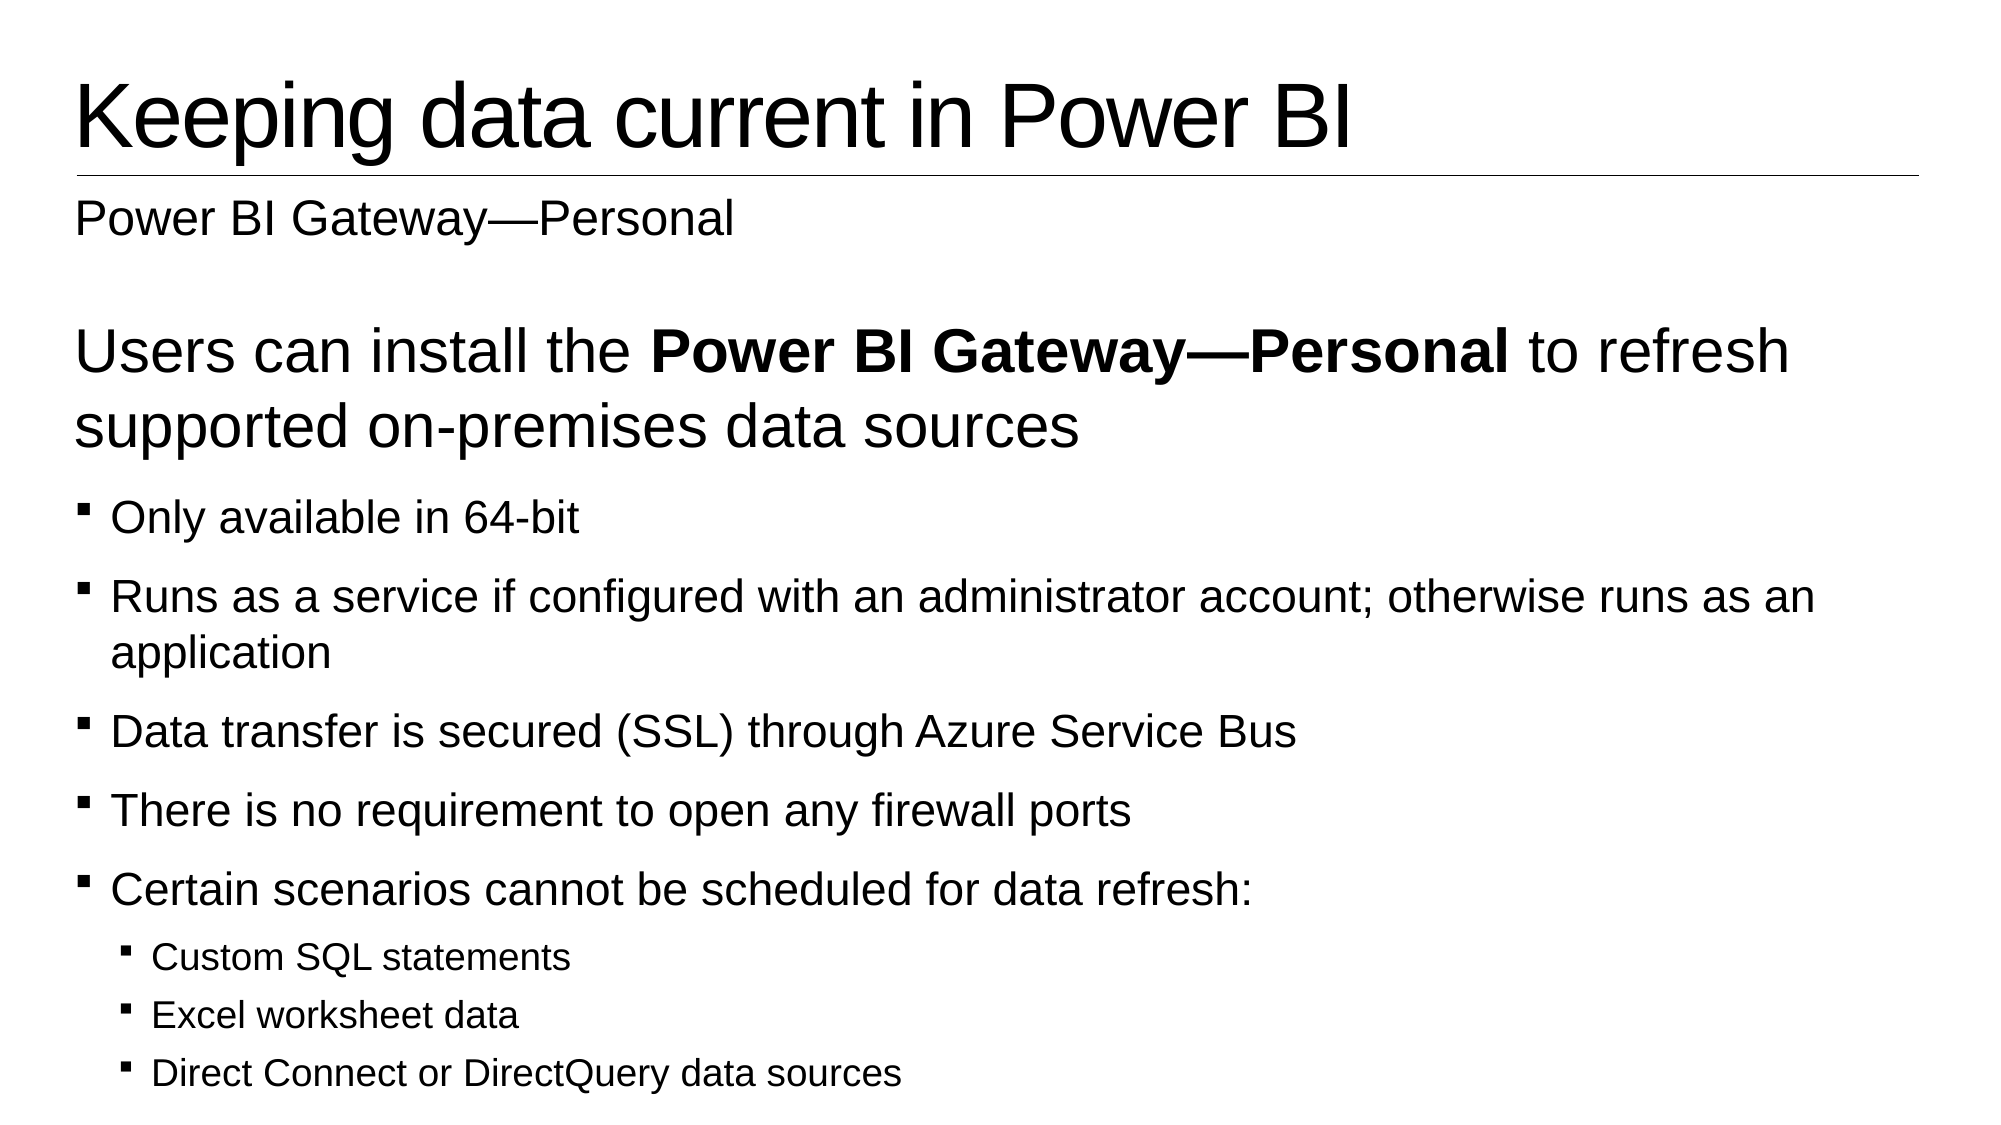

# Keeping data current in Power BI
Power BI Gateway—Personal
Users can install the Power BI Gateway—Personal to refresh supported on-premises data sources
Only available in 64-bit
Runs as a service if configured with an administrator account; otherwise runs as an application
Data transfer is secured (SSL) through Azure Service Bus
There is no requirement to open any firewall ports
Certain scenarios cannot be scheduled for data refresh:
Custom SQL statements
Excel worksheet data
Direct Connect or DirectQuery data sources